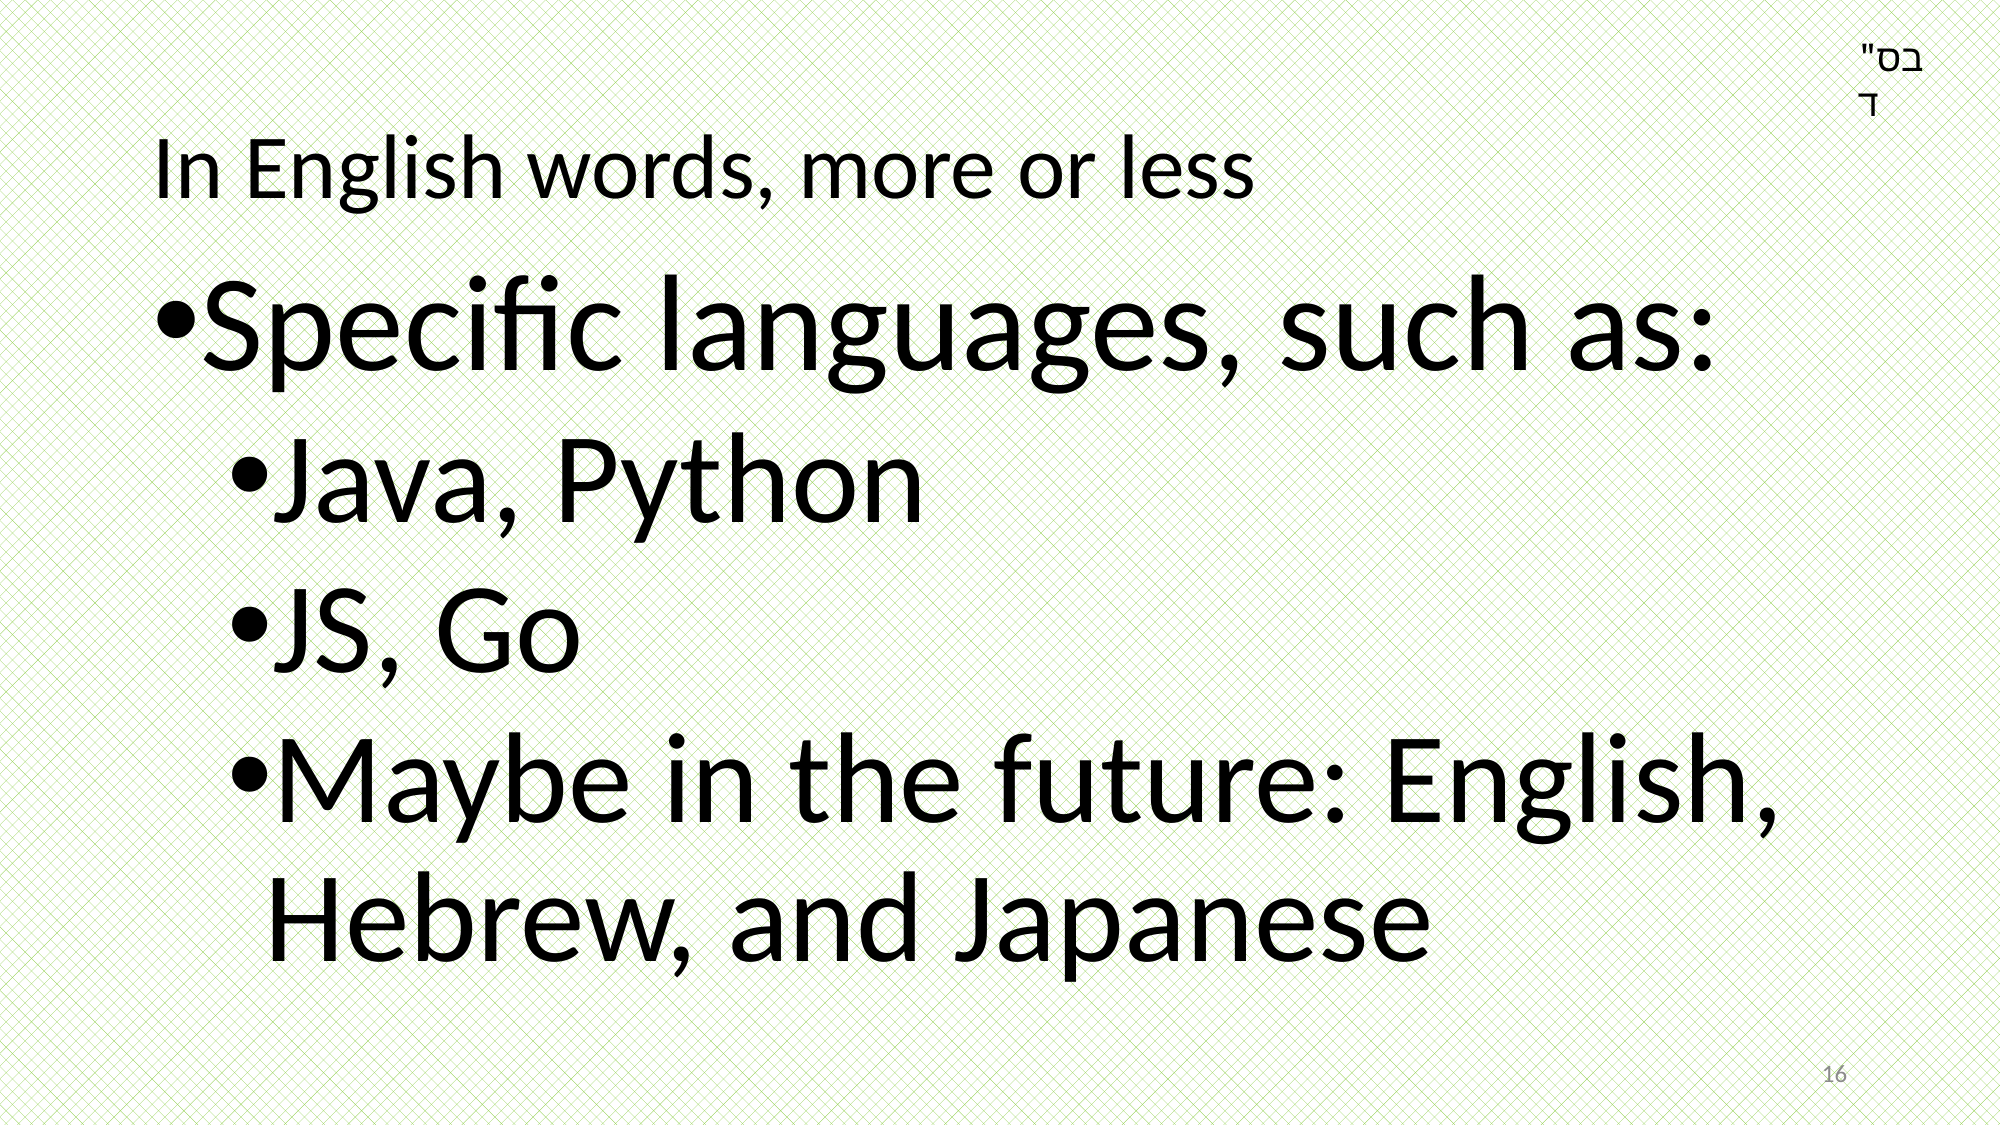

בס"ד
# In English words, more or less
Specific languages, such as:
Java, Python
JS, Go
Maybe in the future: English, Hebrew, and Japanese
16